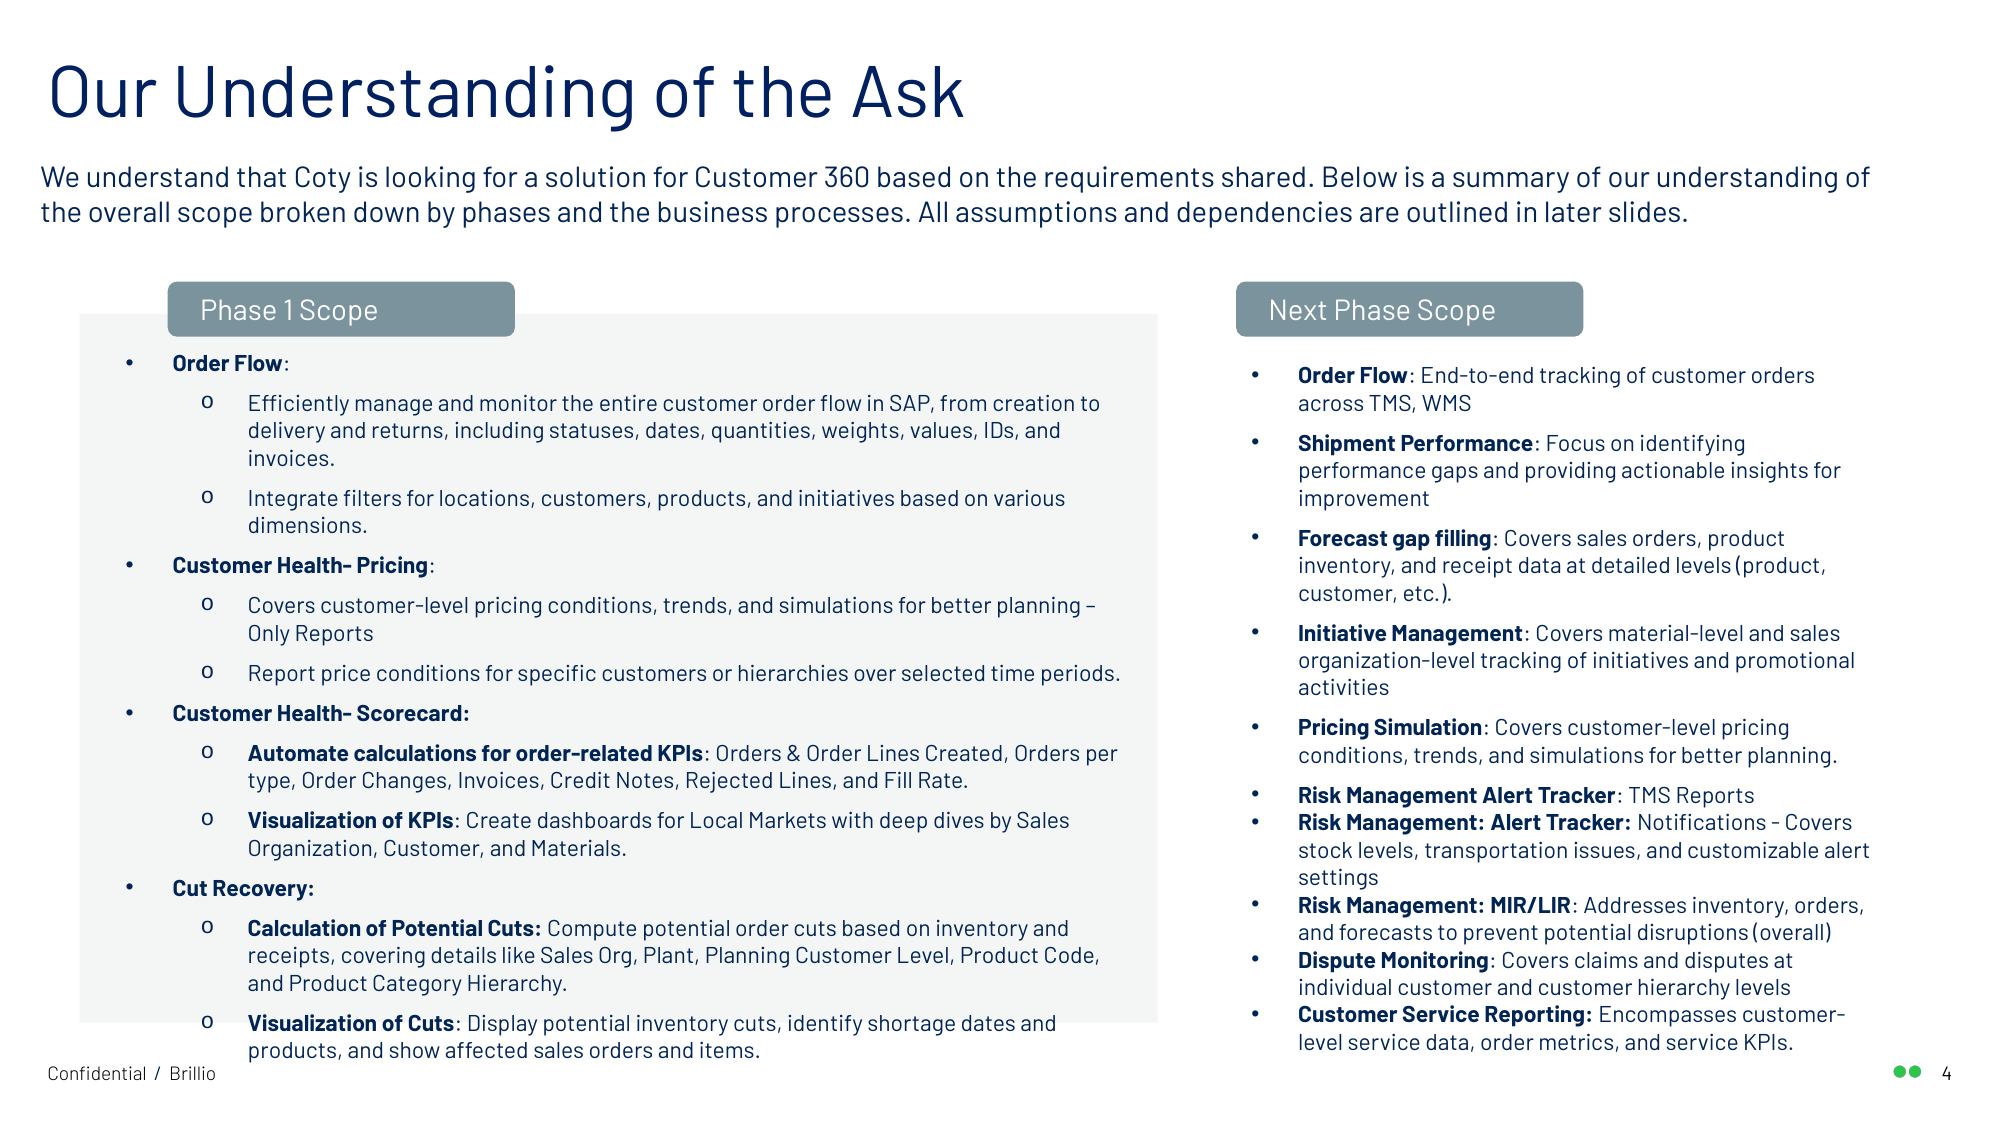

# Our Understanding of the Ask
We understand that Coty is looking for a solution for Customer 360 based on the requirements shared. Below is a summary of our understanding of the overall scope broken down by phases and the business processes. All assumptions and dependencies are outlined in later slides.
Phase 1 Scope
Next Phase Scope

Order Flow:
Efficiently manage and monitor the entire customer order flow in SAP, from creation to delivery and returns, including statuses, dates, quantities, weights, values, IDs, and invoices.
Integrate filters for locations, customers, products, and initiatives based on various dimensions.
Customer Health- Pricing:
Covers customer-level pricing conditions, trends, and simulations for better planning – Only Reports
Report price conditions for specific customers or hierarchies over selected time periods.
Customer Health- Scorecard:
Automate calculations for order-related KPIs: Orders & Order Lines Created, Orders per type, Order Changes, Invoices, Credit Notes, Rejected Lines, and Fill Rate.
Visualization of KPIs: Create dashboards for Local Markets with deep dives by Sales Organization, Customer, and Materials.
Cut Recovery:
Calculation of Potential Cuts: Compute potential order cuts based on inventory and receipts, covering details like Sales Org, Plant, Planning Customer Level, Product Code, and Product Category Hierarchy.
Visualization of Cuts: Display potential inventory cuts, identify shortage dates and products, and show affected sales orders and items.
Order Flow: End-to-end tracking of customer orders across TMS, WMS
Shipment Performance: Focus on identifying performance gaps and providing actionable insights for improvement
Forecast gap filling: Covers sales orders, product inventory, and receipt data at detailed levels (product, customer, etc.).
Initiative Management: Covers material-level and sales organization-level tracking of initiatives and promotional activities
Pricing Simulation: Covers customer-level pricing conditions, trends, and simulations for better planning.
Risk Management Alert Tracker: TMS Reports
Risk Management: Alert Tracker: Notifications - Covers stock levels, transportation issues, and customizable alert settings
Risk Management: MIR/LIR: Addresses inventory, orders, and forecasts to prevent potential disruptions (overall)
Dispute Monitoring: Covers claims and disputes at individual customer and customer hierarchy levels
Customer Service Reporting: Encompasses customer-level service data, order metrics, and service KPIs.